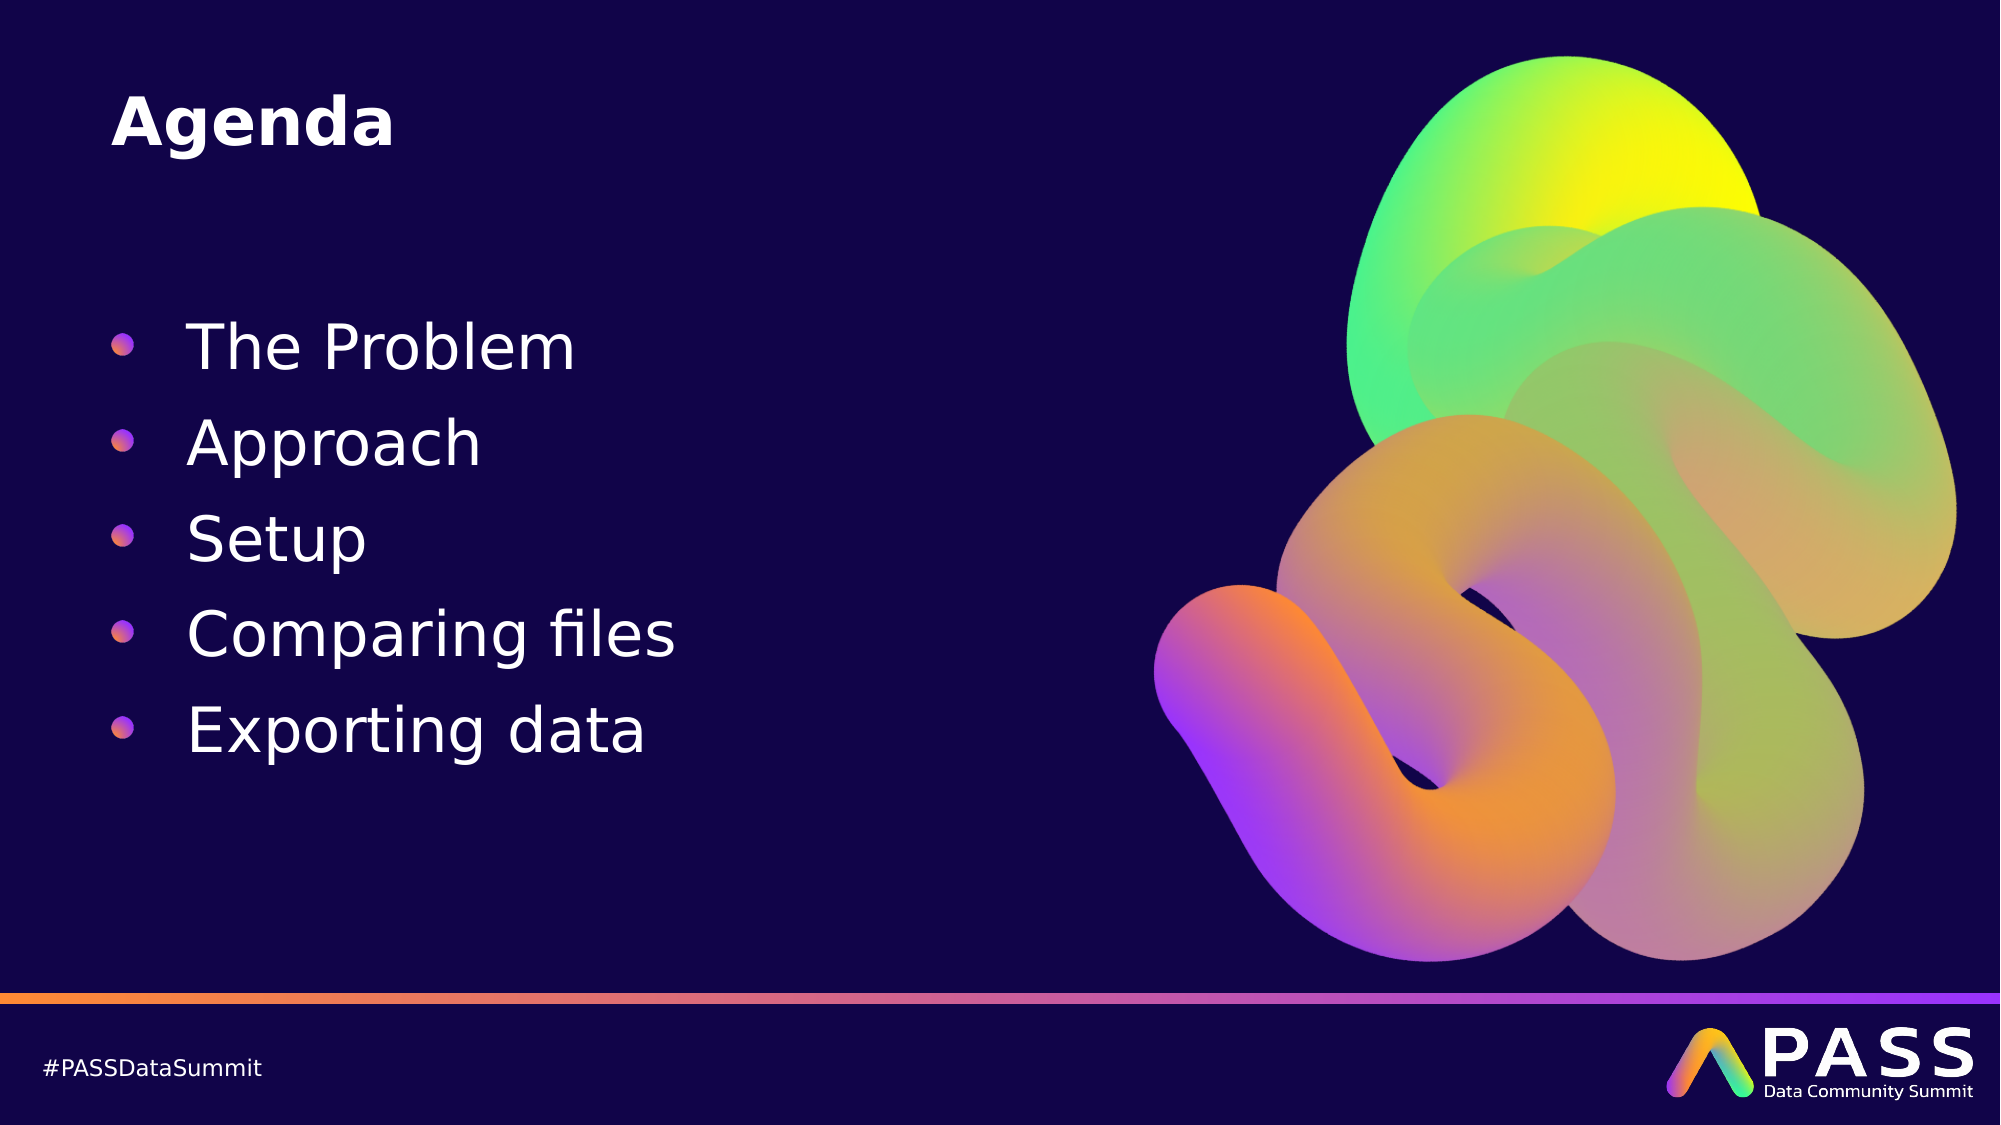

# Agenda

The Problem
Approach
Setup
Comparing files
Exporting data